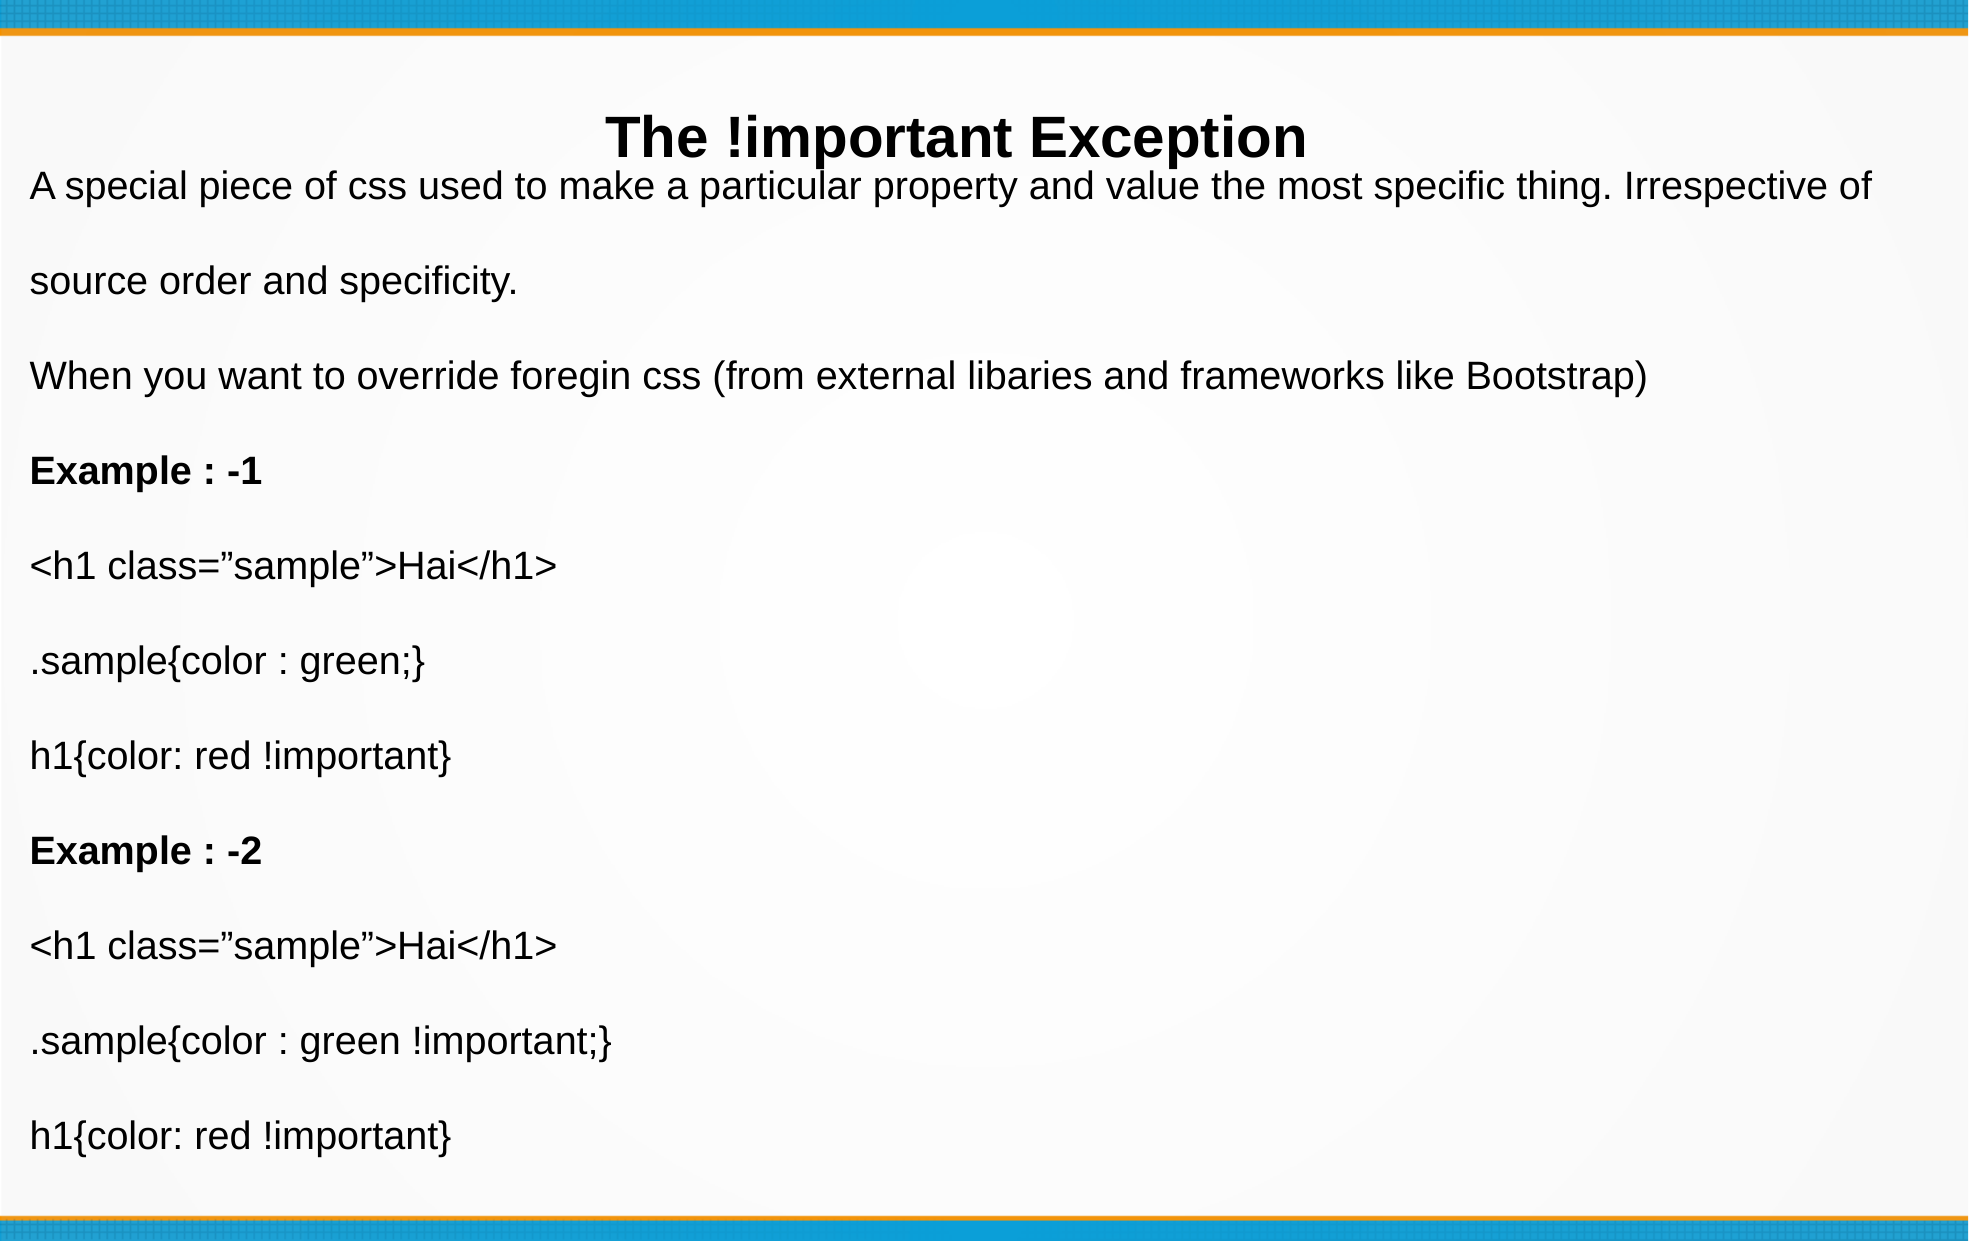

A special piece of css used to make a particular property and value the most specific thing. Irrespective of source order and specificity.
When you want to override foregin css (from external libaries and frameworks like Bootstrap)
Example : -1
<h1 class=”sample”>Hai</h1>
.sample{color : green;}
h1{color: red !important}
Example : -2
<h1 class=”sample”>Hai</h1>
.sample{color : green !important;}
h1{color: red !important}
The !important Exception